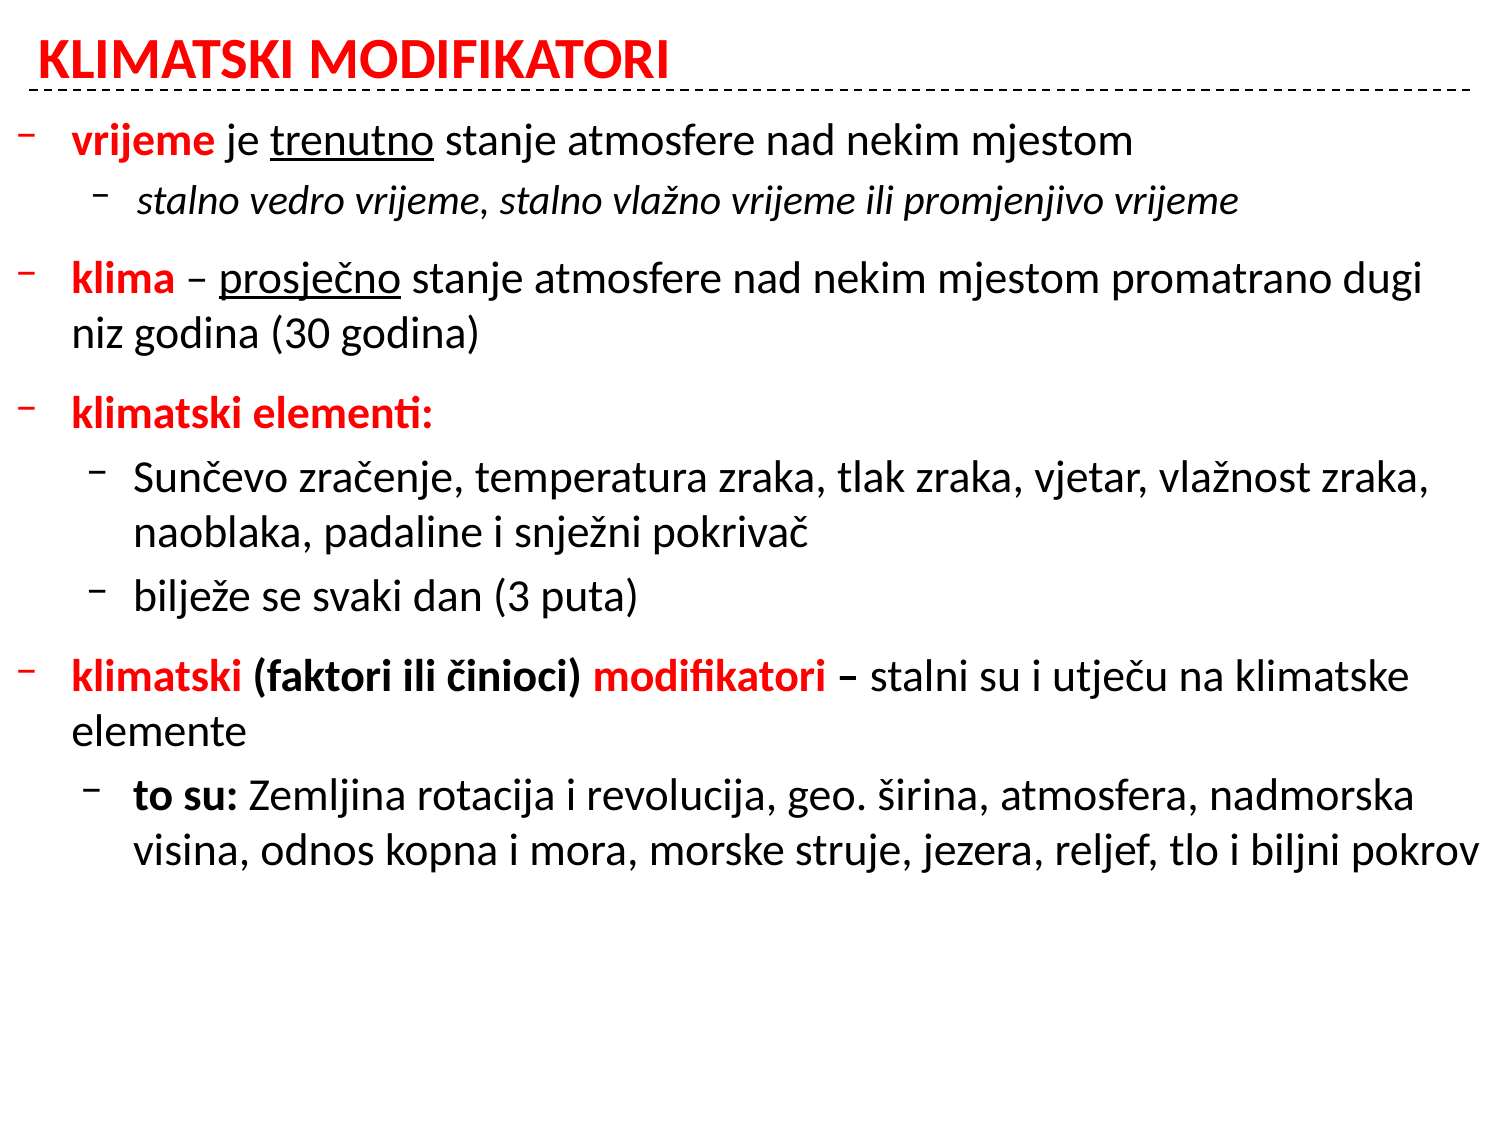

# KLIMATSKI MODIFIKATORI
vrijeme je trenutno stanje atmosfere nad nekim mjestom
stalno vedro vrijeme, stalno vlažno vrijeme ili promjenjivo vrijeme
klima – prosječno stanje atmosfere nad nekim mjestom promatrano dugi niz godina (30 godina)
klimatski elementi:
Sunčevo zračenje, temperatura zraka, tlak zraka, vjetar, vlažnost zraka, naoblaka, padaline i snježni pokrivač
bilježe se svaki dan (3 puta)
klimatski (faktori ili činioci) modifikatori – stalni su i utječu na klimatske elemente
to su: Zemljina rotacija i revolucija, geo. širina, atmosfera, nadmorska visina, odnos kopna i mora, morske struje, jezera, reljef, tlo i biljni pokrov